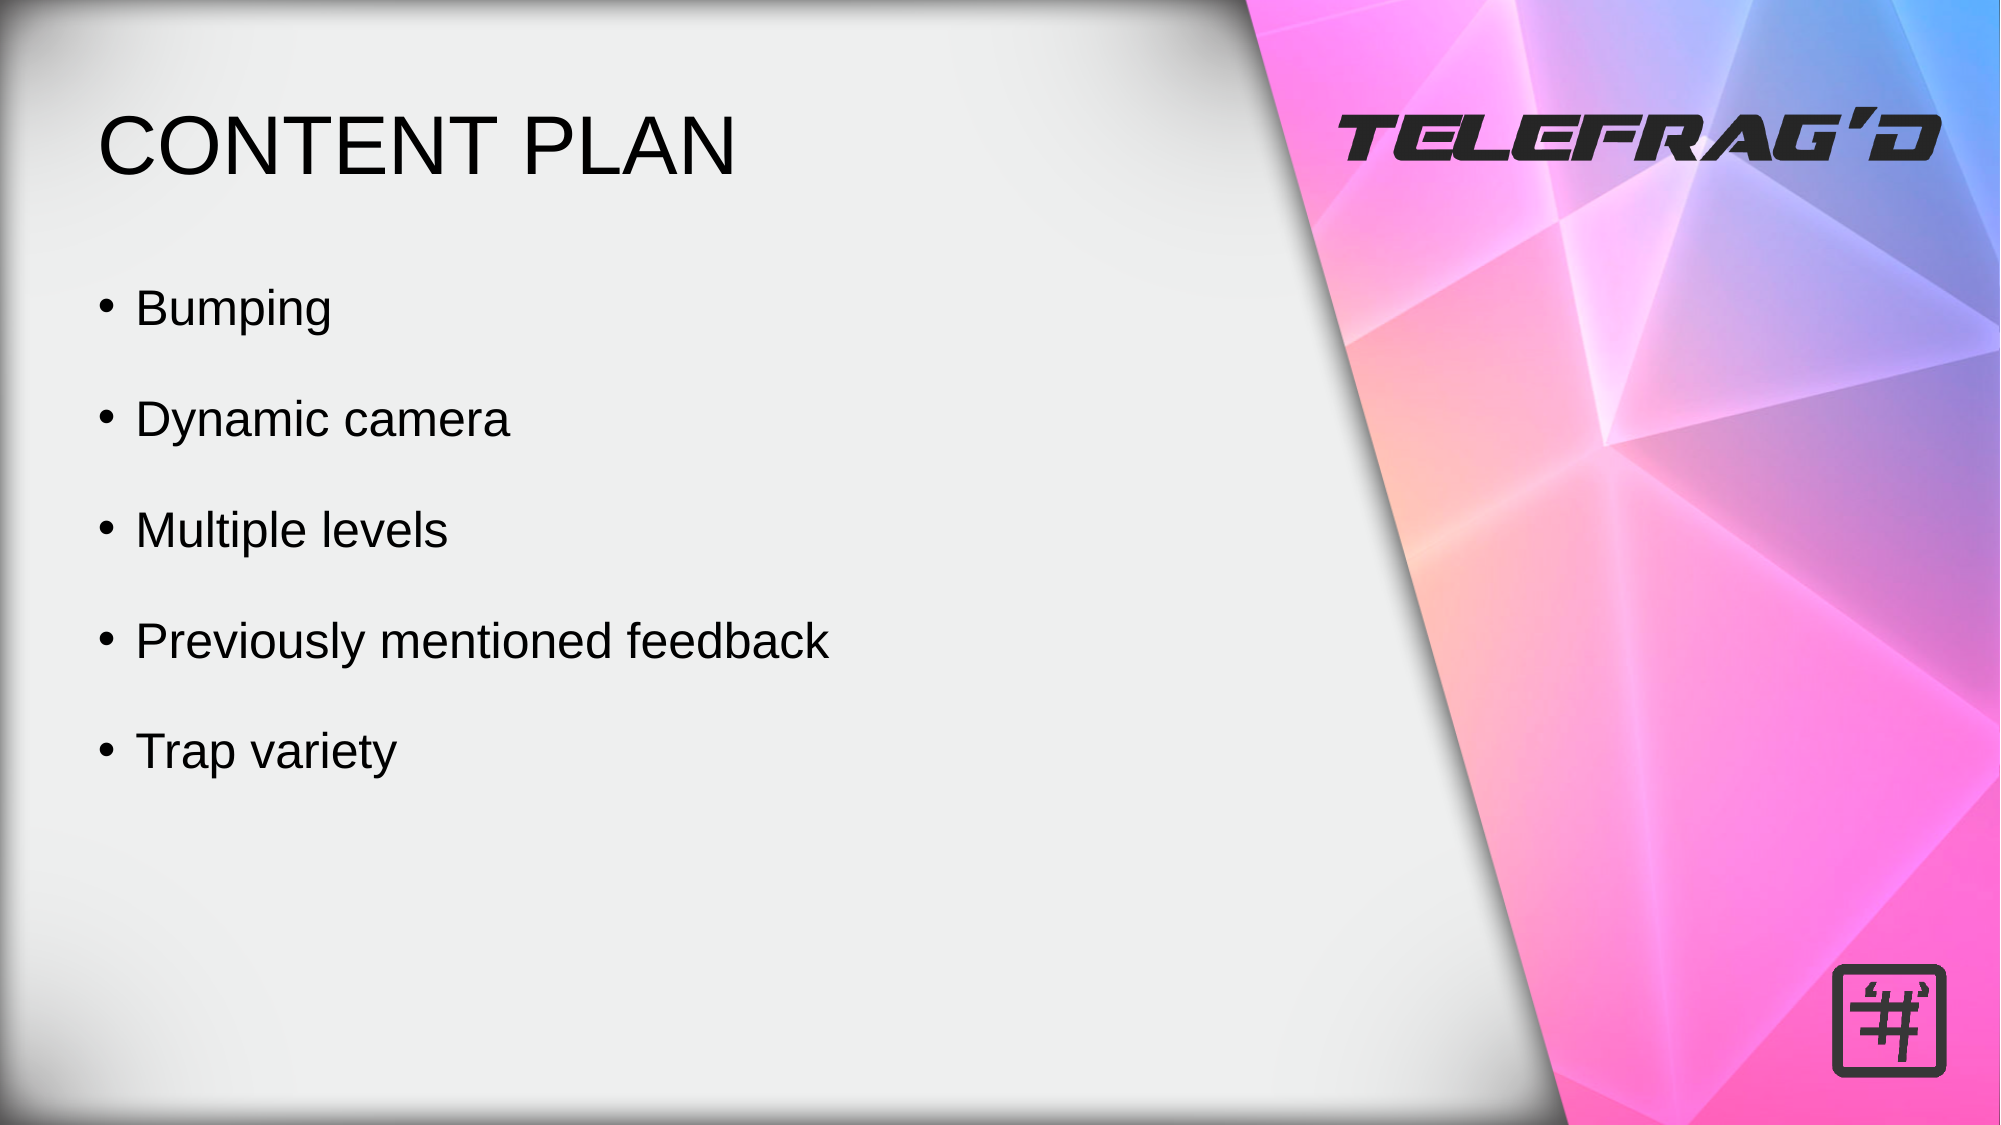

CONTENT PLAN
Bumping
Dynamic camera
Multiple levels
Previously mentioned feedback
Trap variety